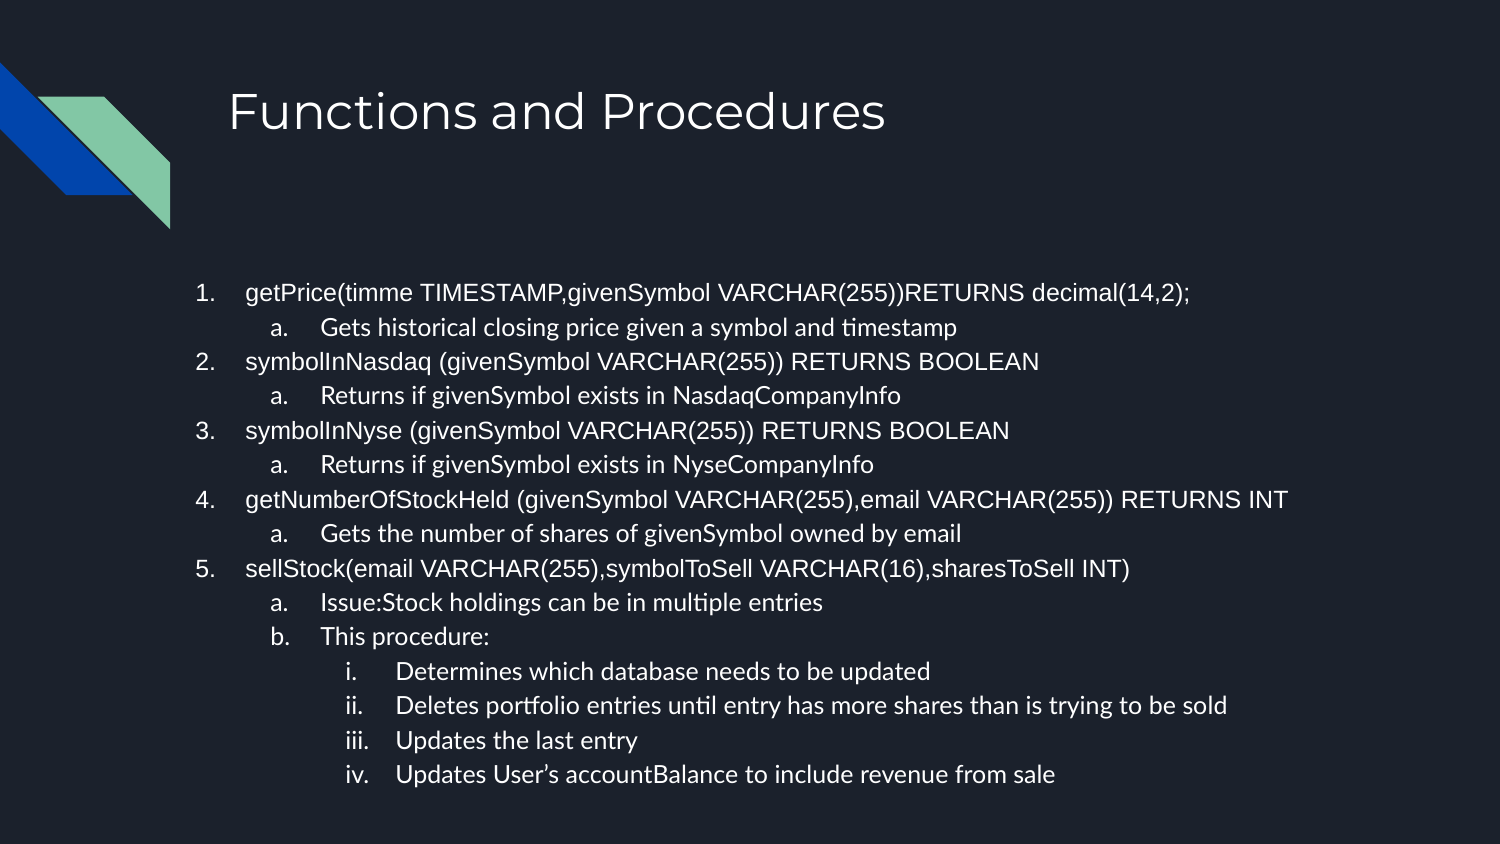

# Functions and Procedures
getPrice(timme TIMESTAMP,givenSymbol VARCHAR(255))RETURNS decimal(14,2);
Gets historical closing price given a symbol and timestamp
symbolInNasdaq (givenSymbol VARCHAR(255)) RETURNS BOOLEAN
Returns if givenSymbol exists in NasdaqCompanyInfo
symbolInNyse (givenSymbol VARCHAR(255)) RETURNS BOOLEAN
Returns if givenSymbol exists in NyseCompanyInfo
getNumberOfStockHeld (givenSymbol VARCHAR(255),email VARCHAR(255)) RETURNS INT
Gets the number of shares of givenSymbol owned by email
sellStock(email VARCHAR(255),symbolToSell VARCHAR(16),sharesToSell INT)
Issue:Stock holdings can be in multiple entries
This procedure:
Determines which database needs to be updated
Deletes portfolio entries until entry has more shares than is trying to be sold
Updates the last entry
Updates User’s accountBalance to include revenue from sale